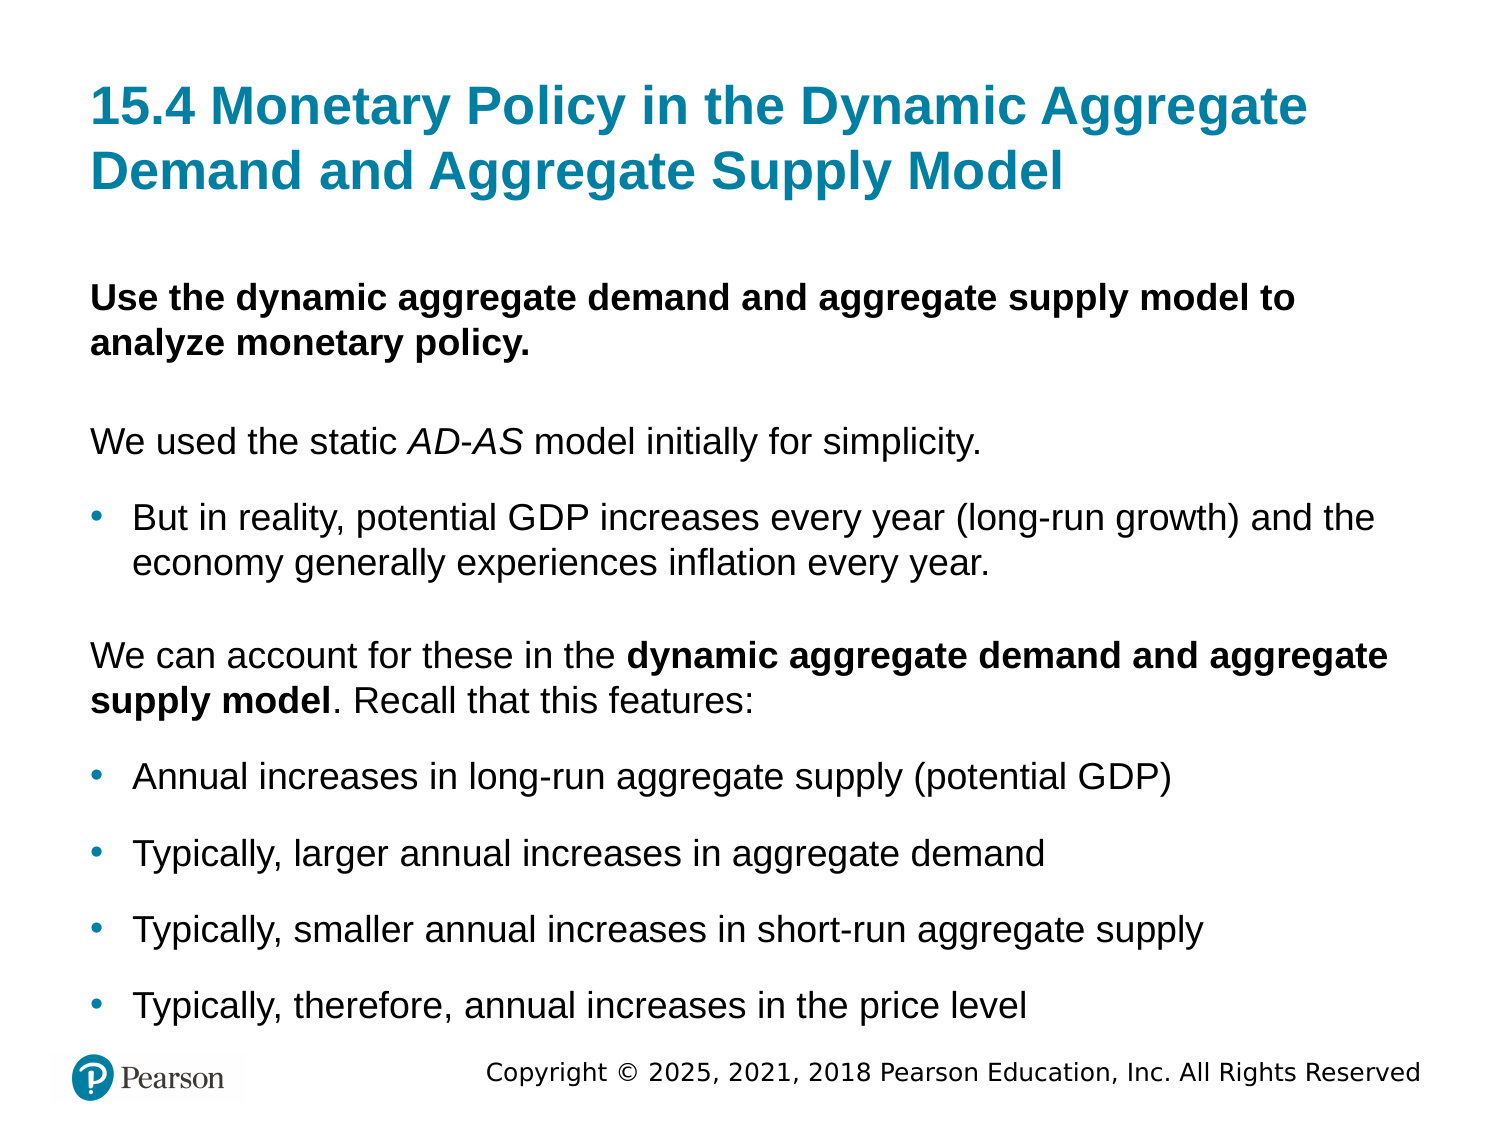

# 15.4 Monetary Policy in the Dynamic Aggregate Demand and Aggregate Supply Model
Use the dynamic aggregate demand and aggregate supply model to analyze monetary policy.
We used the static A D-A S model initially for simplicity.
But in reality, potential G D P increases every year (long-run growth) and the economy generally experiences inflation every year.
We can account for these in the dynamic aggregate demand and aggregate supply model. Recall that this features:
Annual increases in long-run aggregate supply (potential G D P)
Typically, larger annual increases in aggregate demand
Typically, smaller annual increases in short-run aggregate supply
Typically, therefore, annual increases in the price level